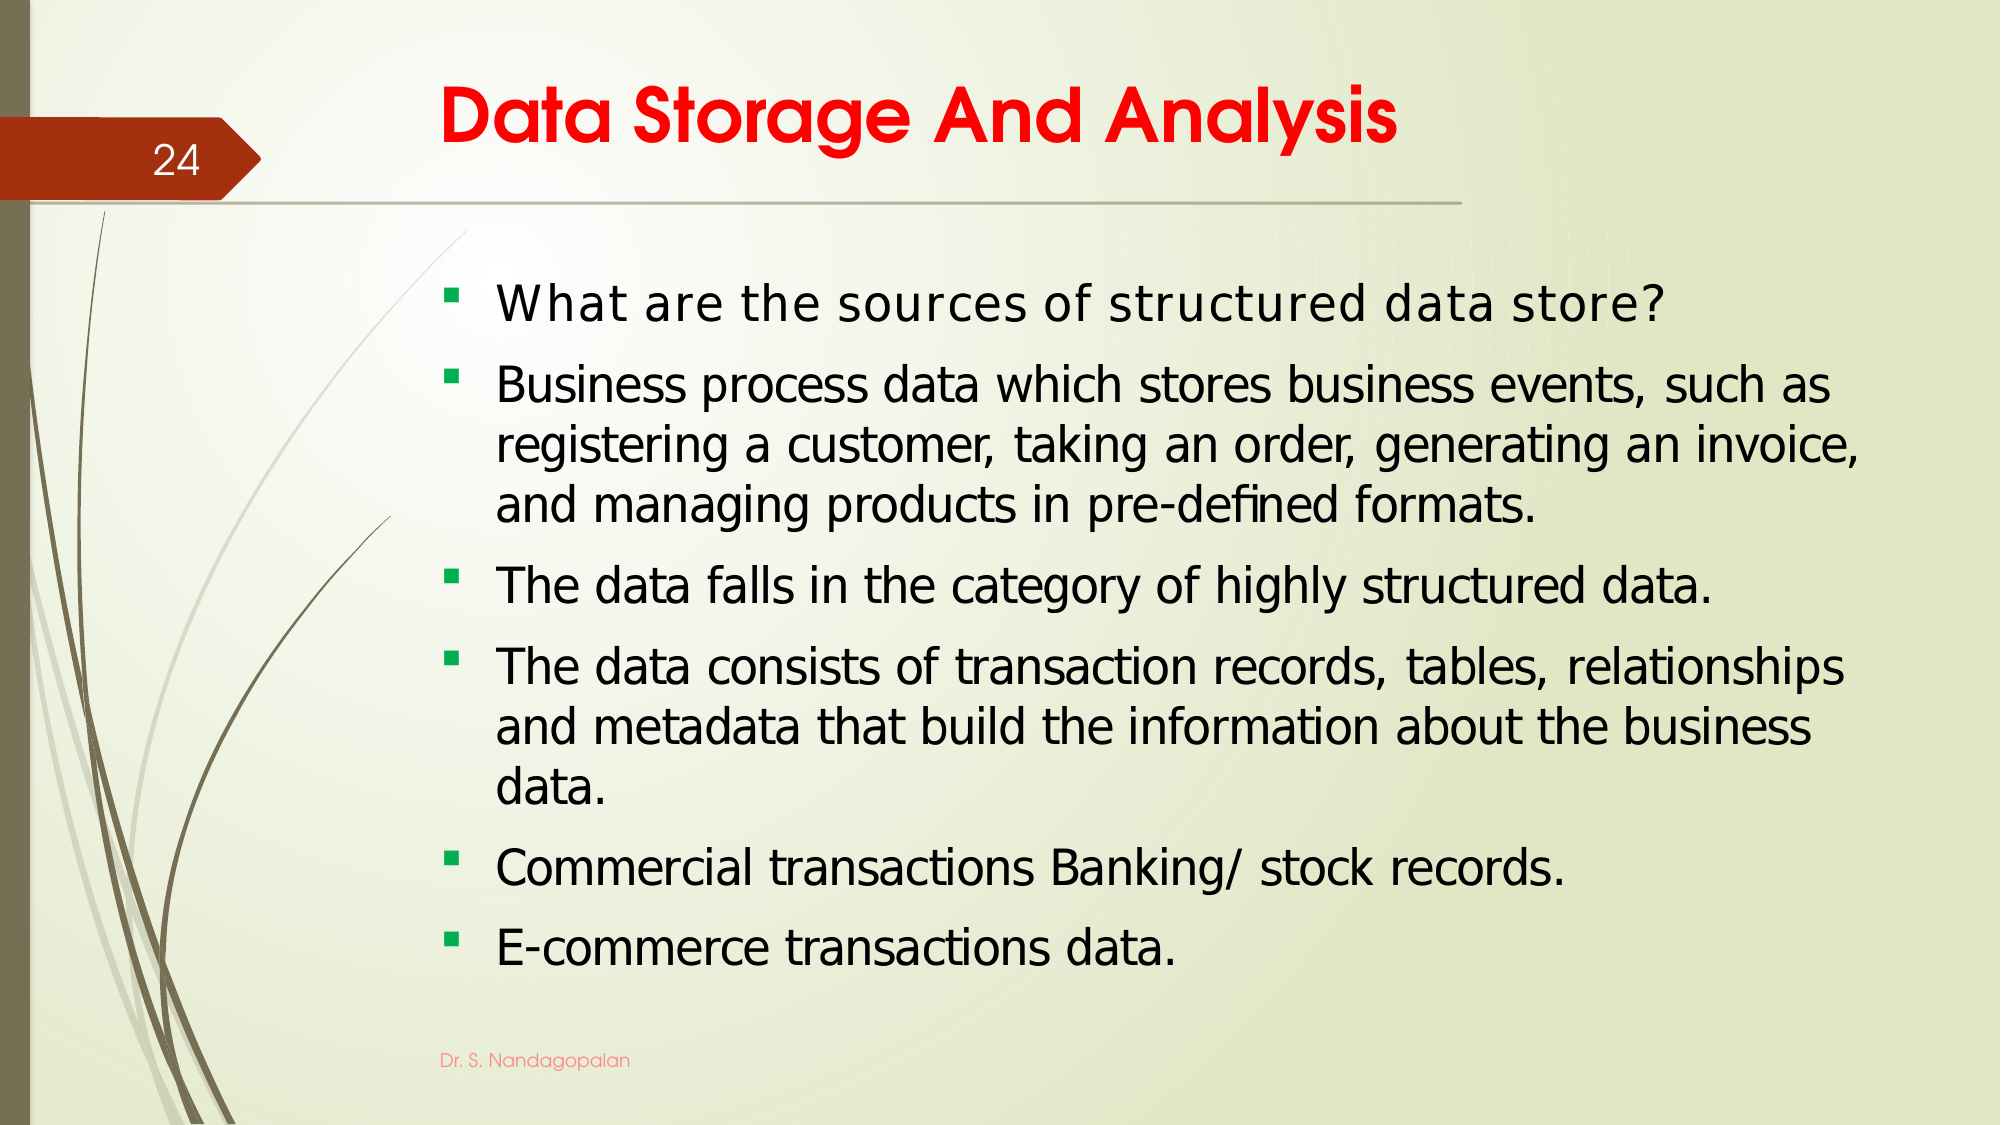

# Data Storage And Analysis
24
What are the sources of structured data store?
Business process data which stores business events, such as registering a customer, taking an order, generating an invoice, and managing products in pre-defined formats.
The data falls in the category of highly structured data.
The data consists of transaction records, tables, relationships and metadata that build the information about the business  data.
Commercial transactions Banking/ stock records.
E-commerce transactions data.
Dr. S. Nandagopalan